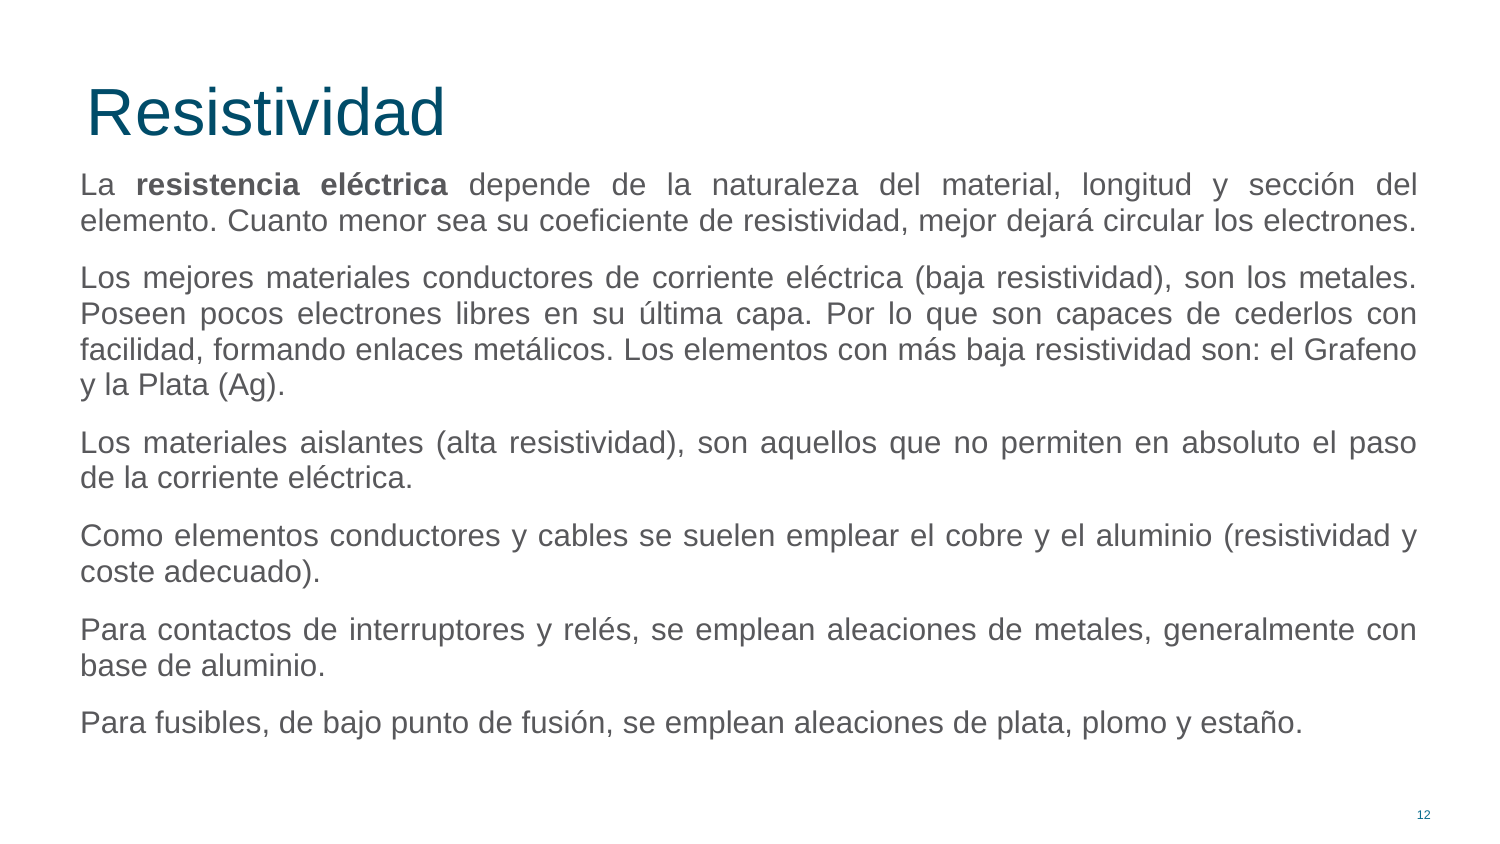

# Resistividad
La resistencia eléctrica depende de la naturaleza del material, longitud y sección del elemento. Cuanto menor sea su coeficiente de resistividad, mejor dejará circular los electrones.
Los mejores materiales conductores de corriente eléctrica (baja resistividad), son los metales. Poseen pocos electrones libres en su última capa. Por lo que son capaces de cederlos con facilidad, formando enlaces metálicos. Los elementos con más baja resistividad son: el Grafeno y la Plata (Ag).
Los materiales aislantes (alta resistividad), son aquellos que no permiten en absoluto el paso de la corriente eléctrica.
Como elementos conductores y cables se suelen emplear el cobre y el aluminio (resistividad y coste adecuado).
Para contactos de interruptores y relés, se emplean aleaciones de metales, generalmente con base de aluminio.
Para fusibles, de bajo punto de fusión, se emplean aleaciones de plata, plomo y estaño.